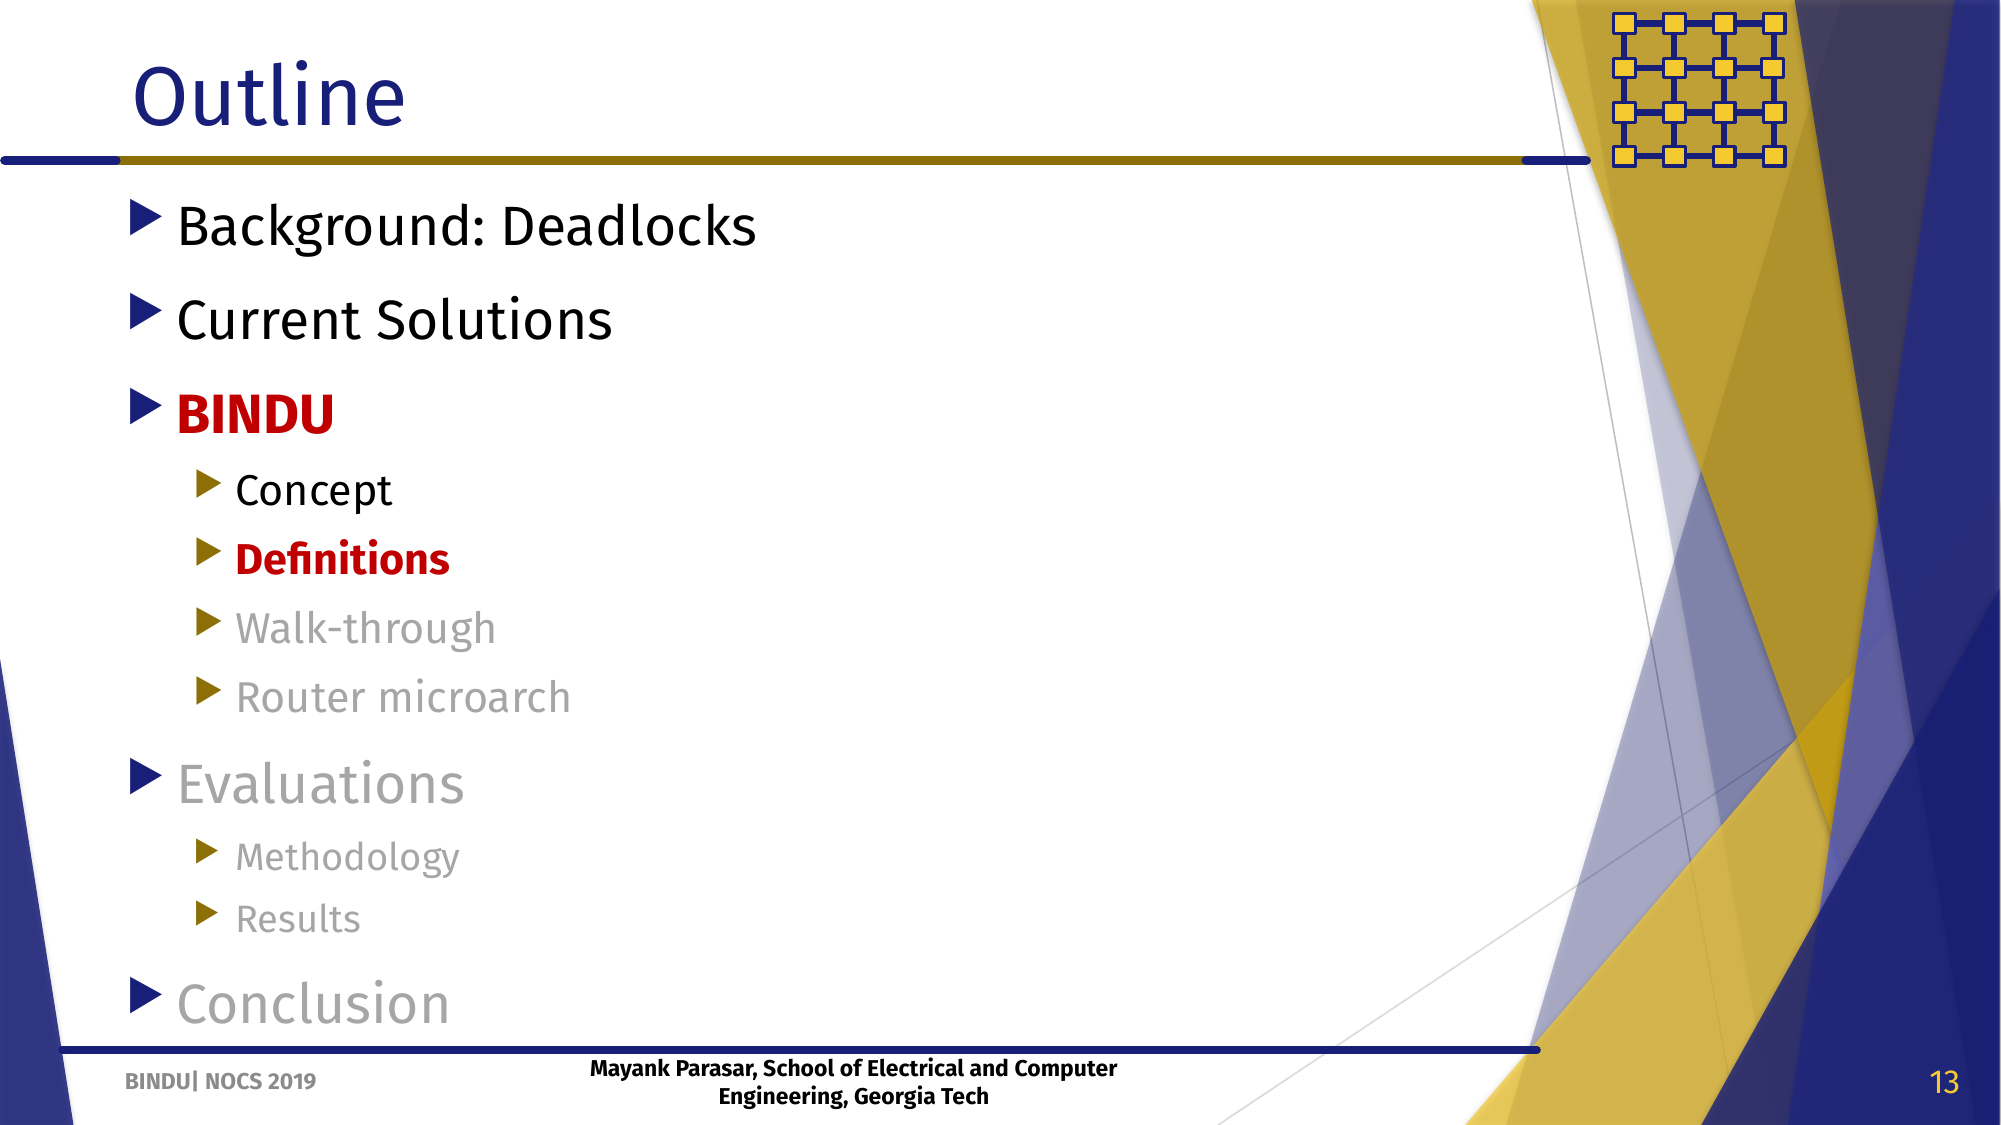

# Outline
Background: Deadlocks
Current Solutions
BINDU
Concept
Definitions
Walk-through
Router microarch
Evaluations
Methodology
Results
Conclusion
13
BINDU| NOCS 2019